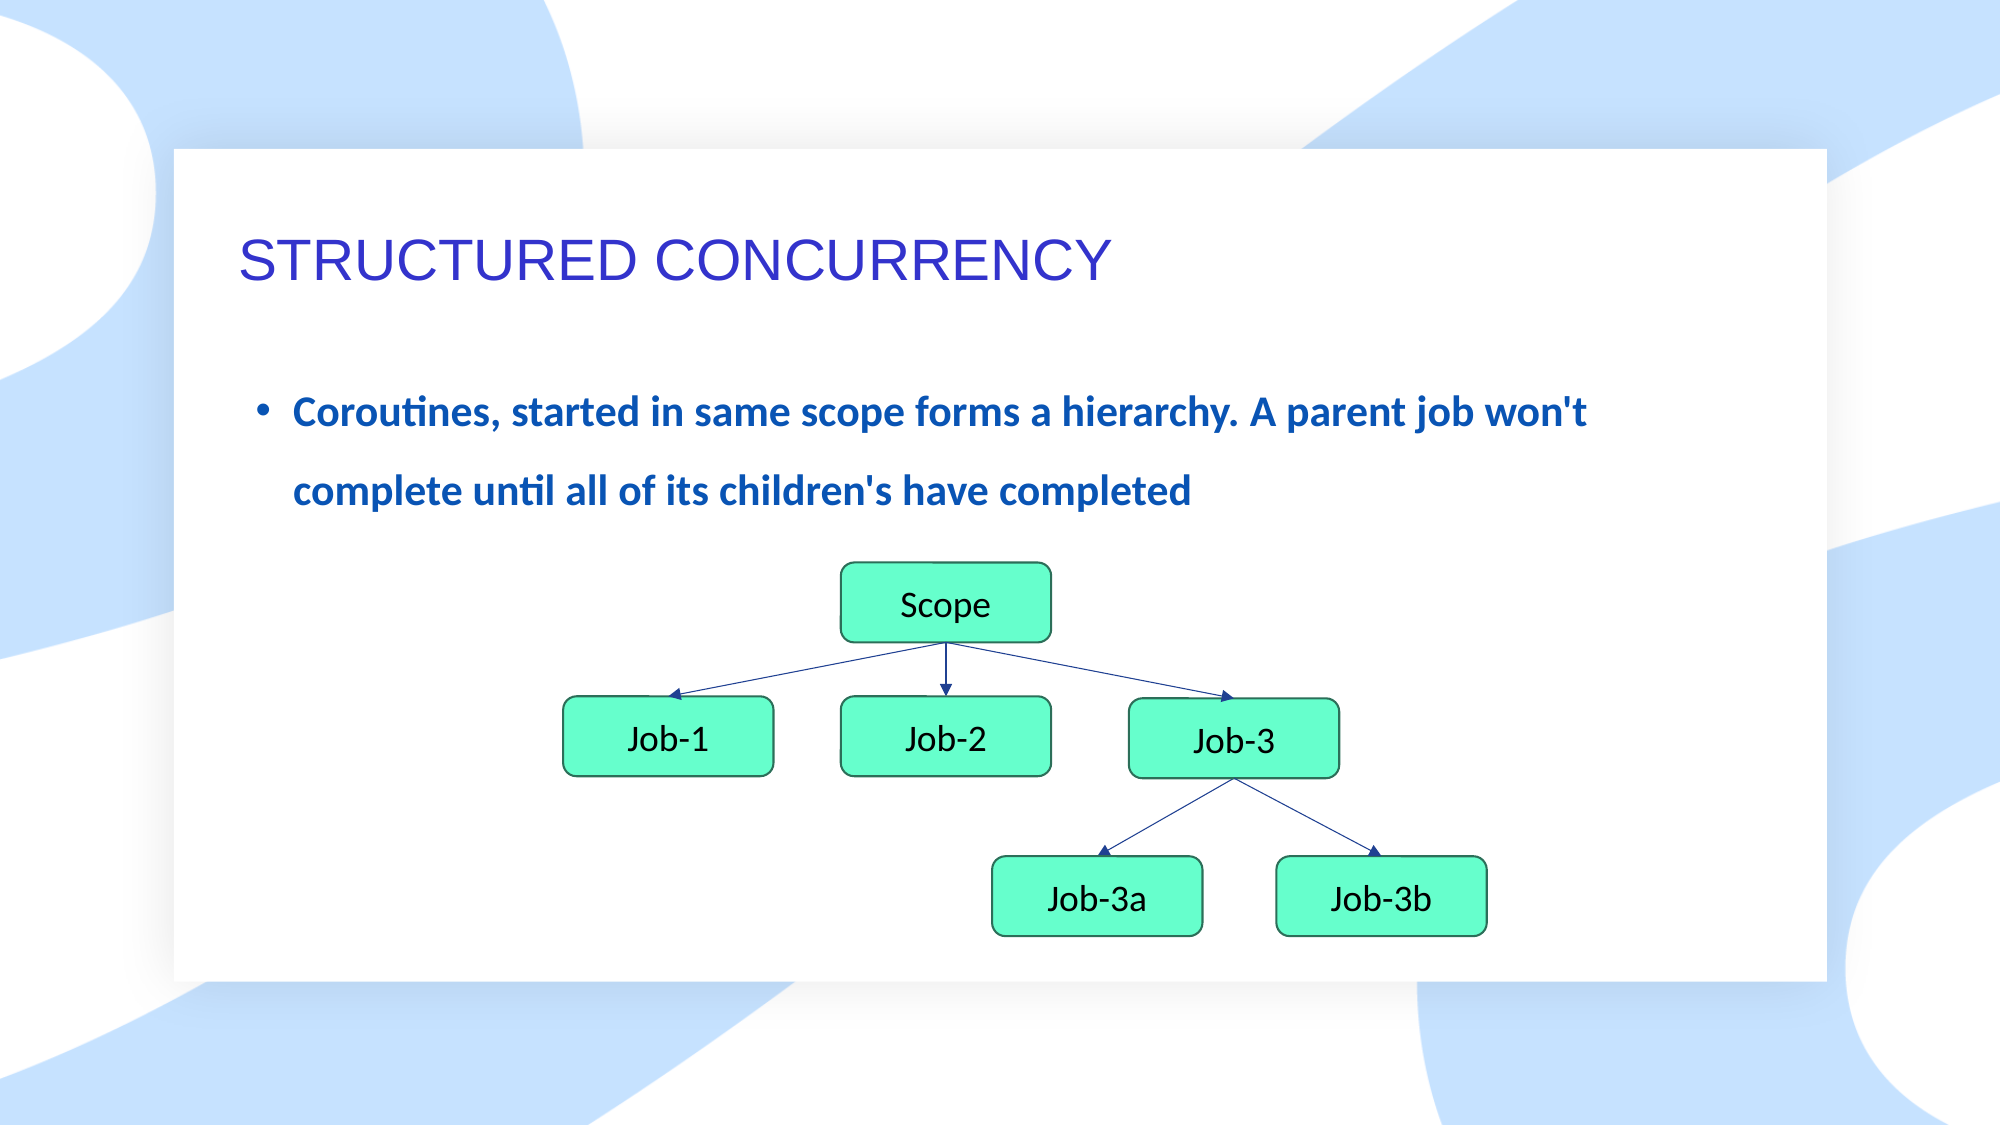

# STRUCTURED CONCURRENCY
Coroutines, started in same scope forms a hierarchy. A parent job won't complete until all of its children's have completed
Scope
Job-1
Job-2
Job-3
Job-3a
Job-3b